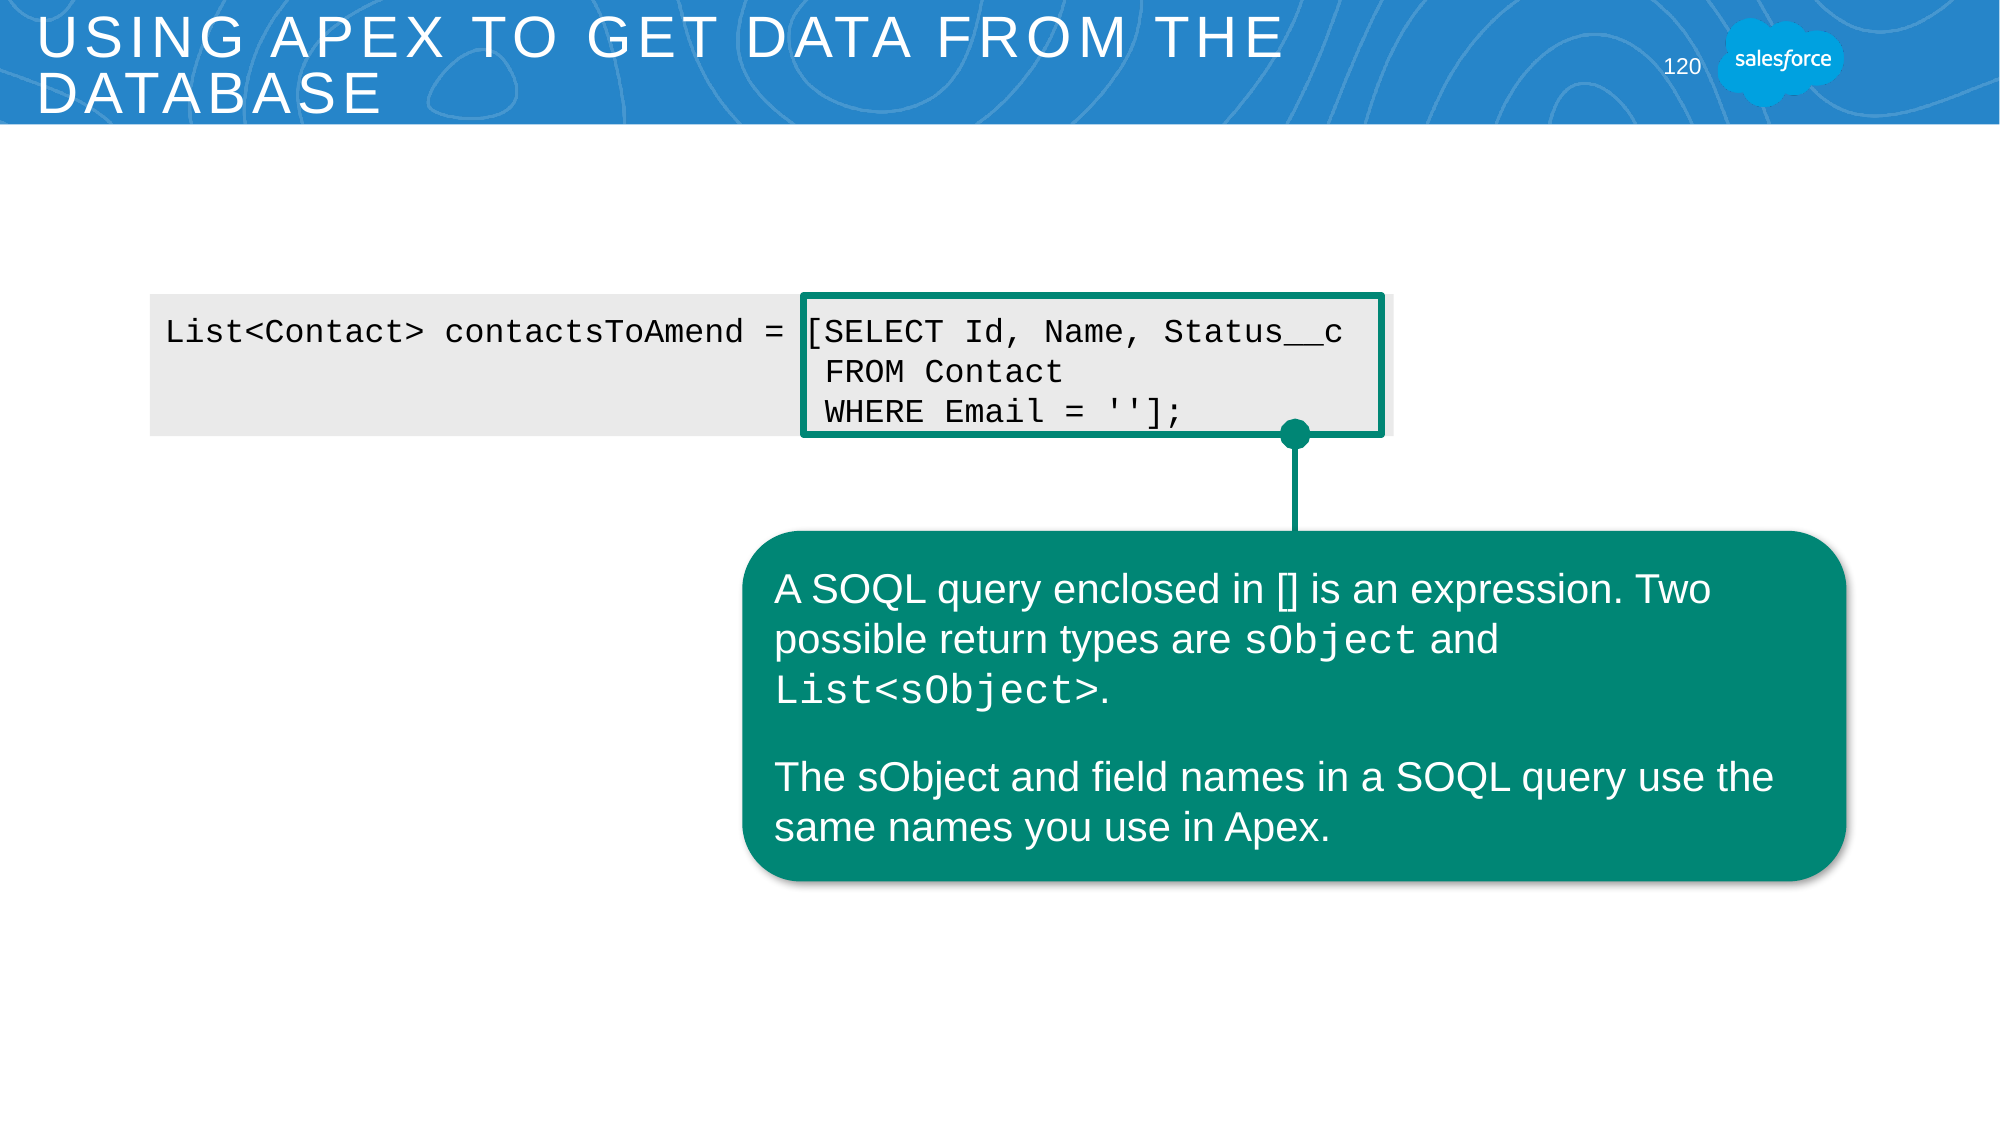

# Using Apex to Get Data from the Database
120
List<Contact> contactsToAmend = [SELECT Id, Name, Status__c
                                 FROM Contact
                                 WHERE Email = ''];

A SOQL query enclosed in [] is an expression. Two possible return types are sObject and List<sObject>.
The sObject and field names in a SOQL query use the same names you use in Apex.